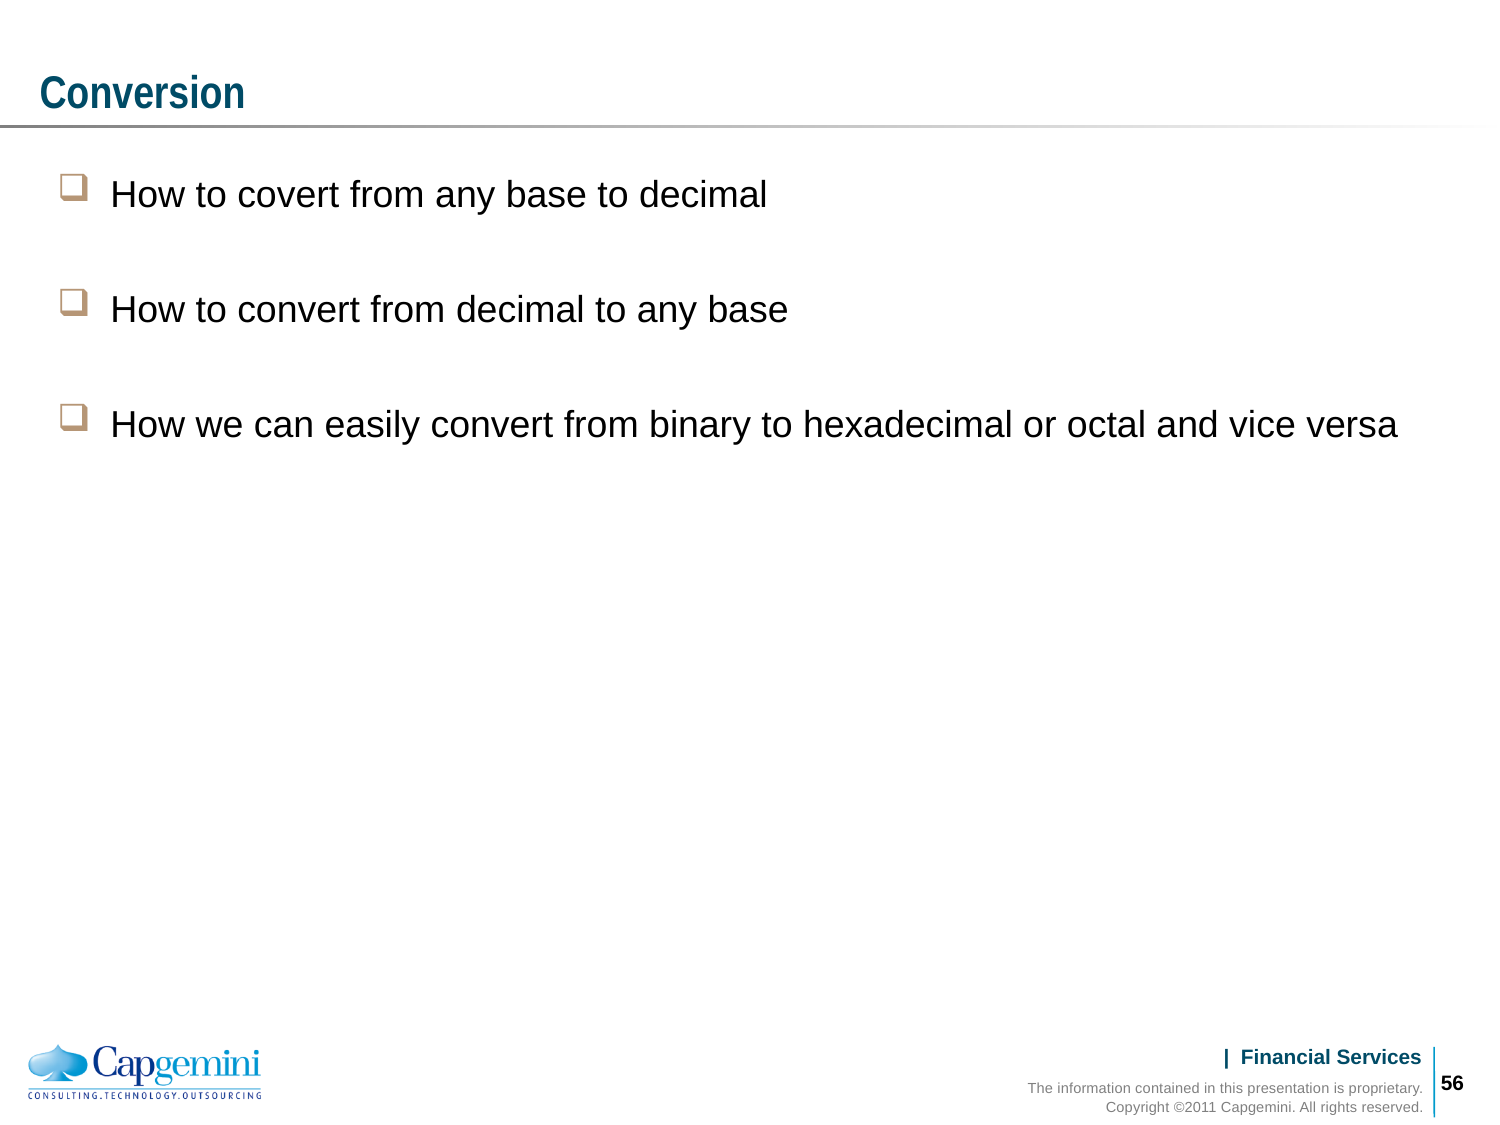

# Conversion
How to covert from any base to decimal

How to convert from decimal to any base

How we can easily convert from binary to hexadecimal or octal and vice versa